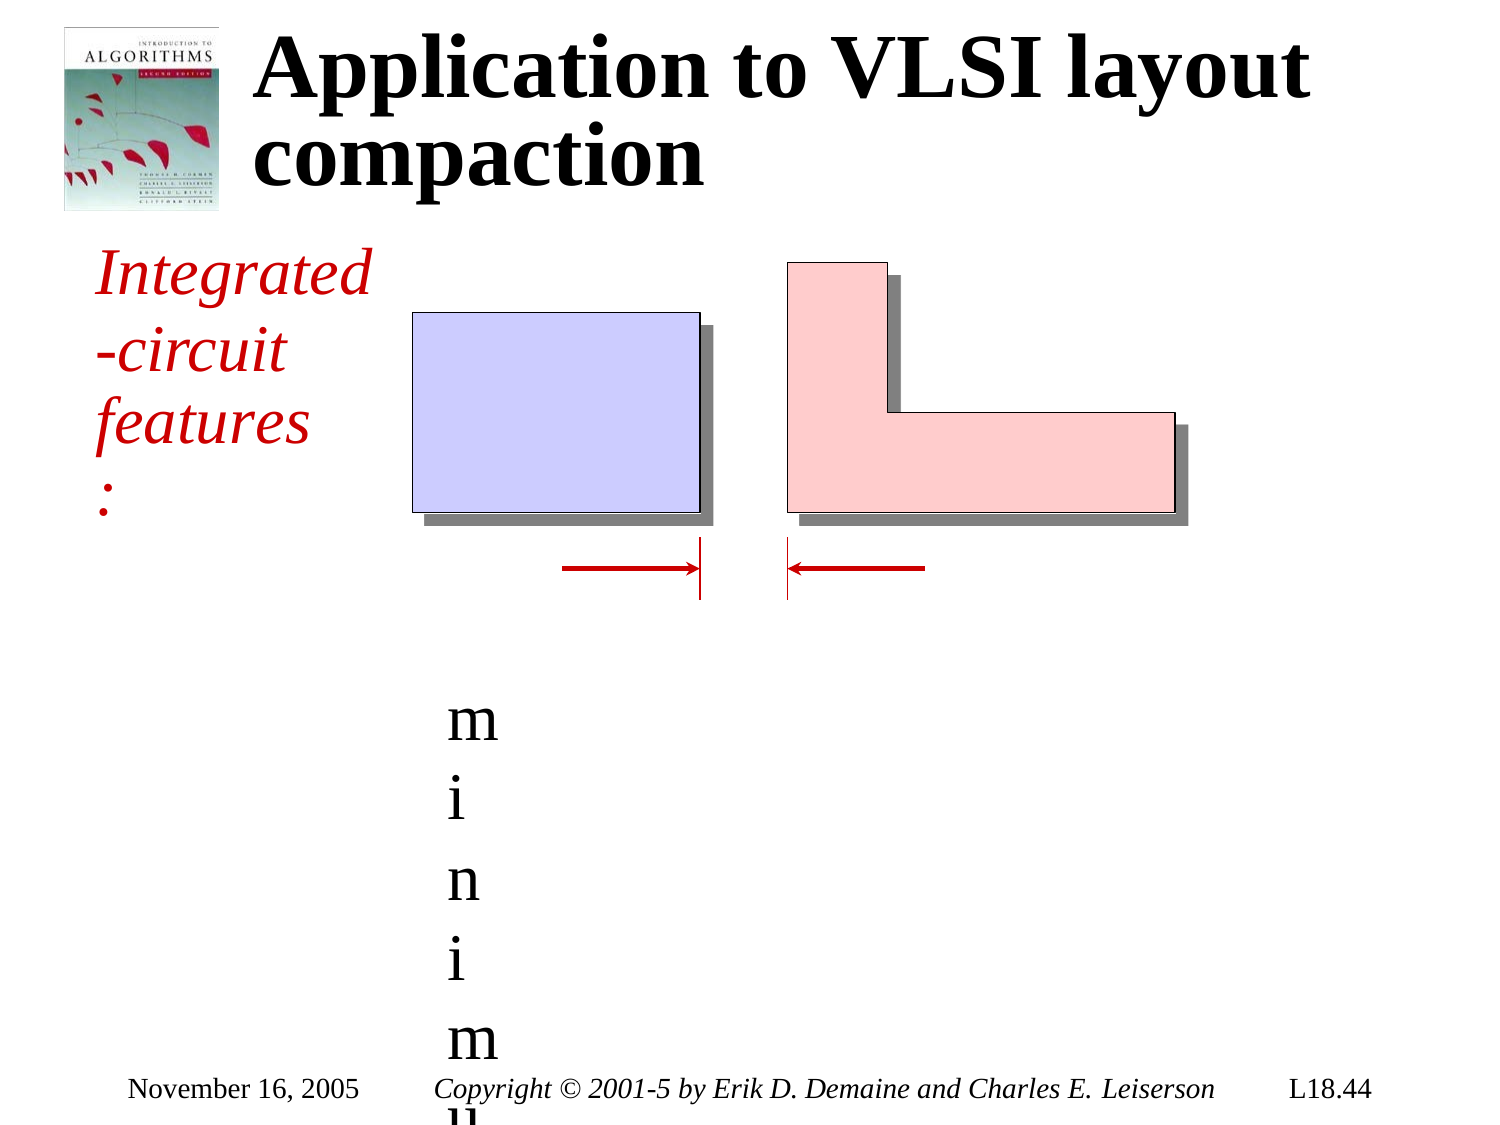

# Application to VLSI layout  compaction
Integrated
-circuit  features:

minimum separation λ
Problem:	Compact (in one dimension) the  space between the features of a VLSI layout  without bringing any features too close together.

November 16, 2005
Copyright © 2001-5 by Erik D. Demaine and Charles E. Leiserson
L18.44